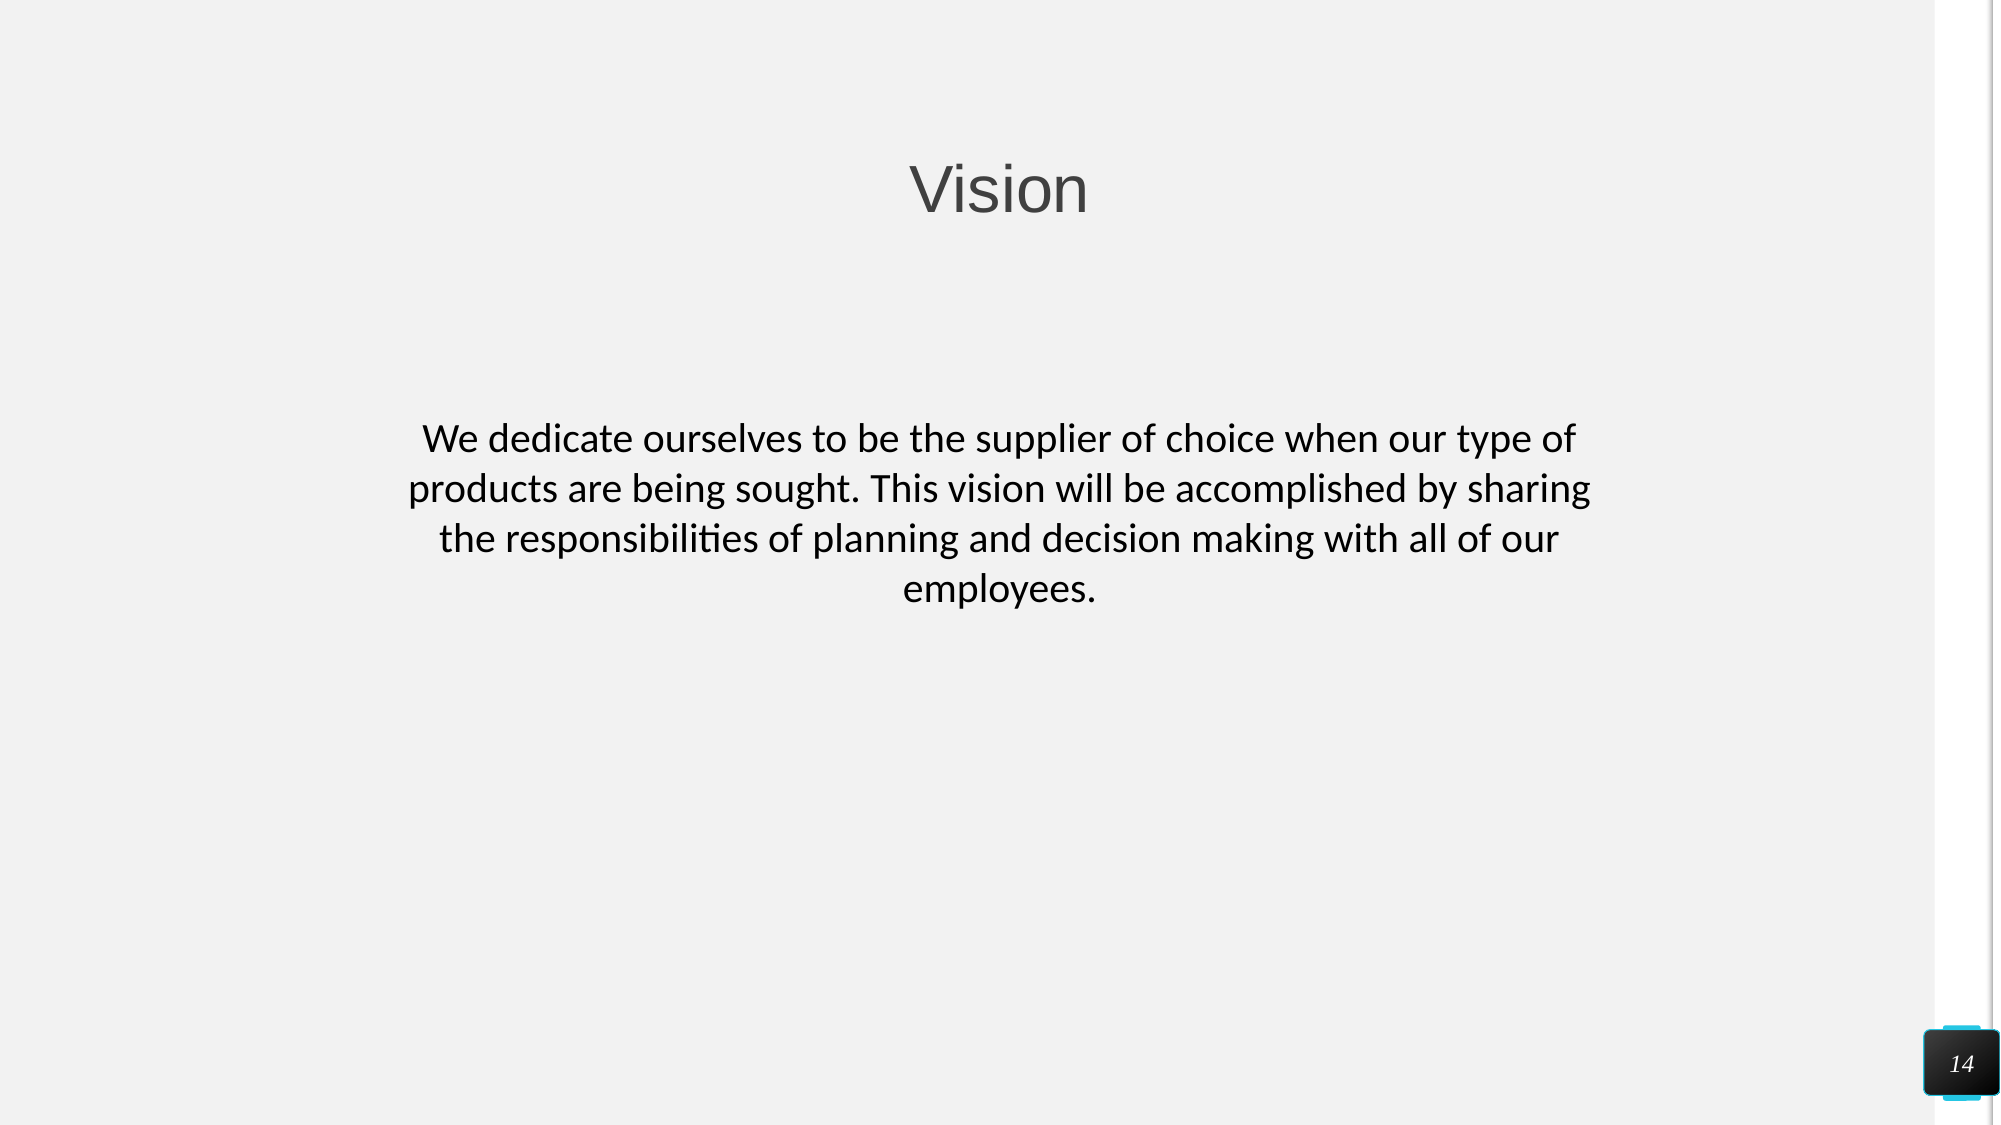

# Vision
We dedicate ourselves to be the supplier of choice when our type of products are being sought. This vision will be accomplished by sharing the responsibilities of planning and decision making with all of our employees.
14